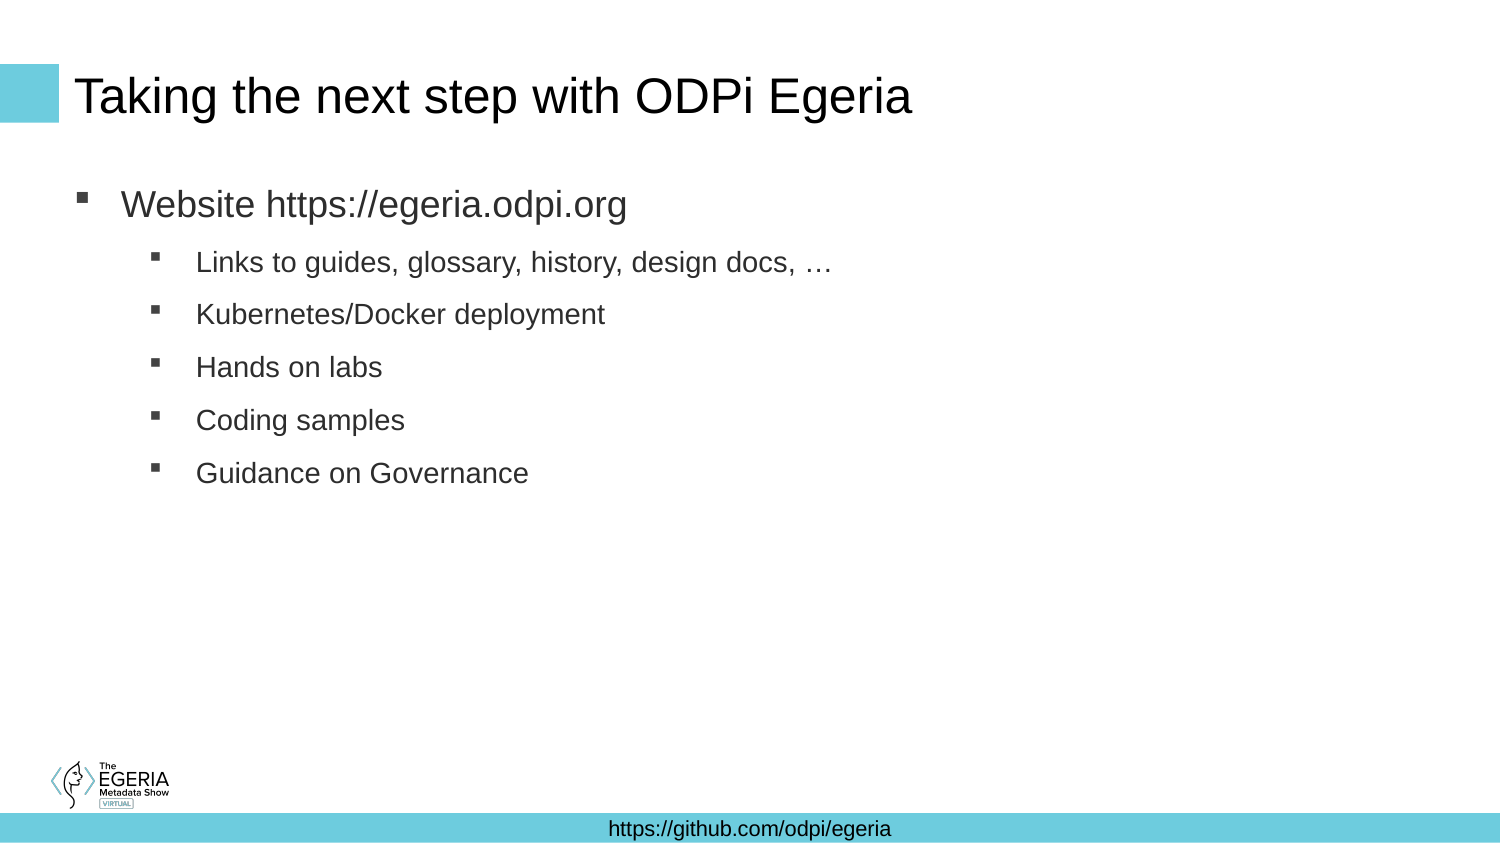

# Taking the next step with ODPi Egeria
Website https://egeria.odpi.org
Links to guides, glossary, history, design docs, …
Kubernetes/Docker deployment
Hands on labs
Coding samples
Guidance on Governance